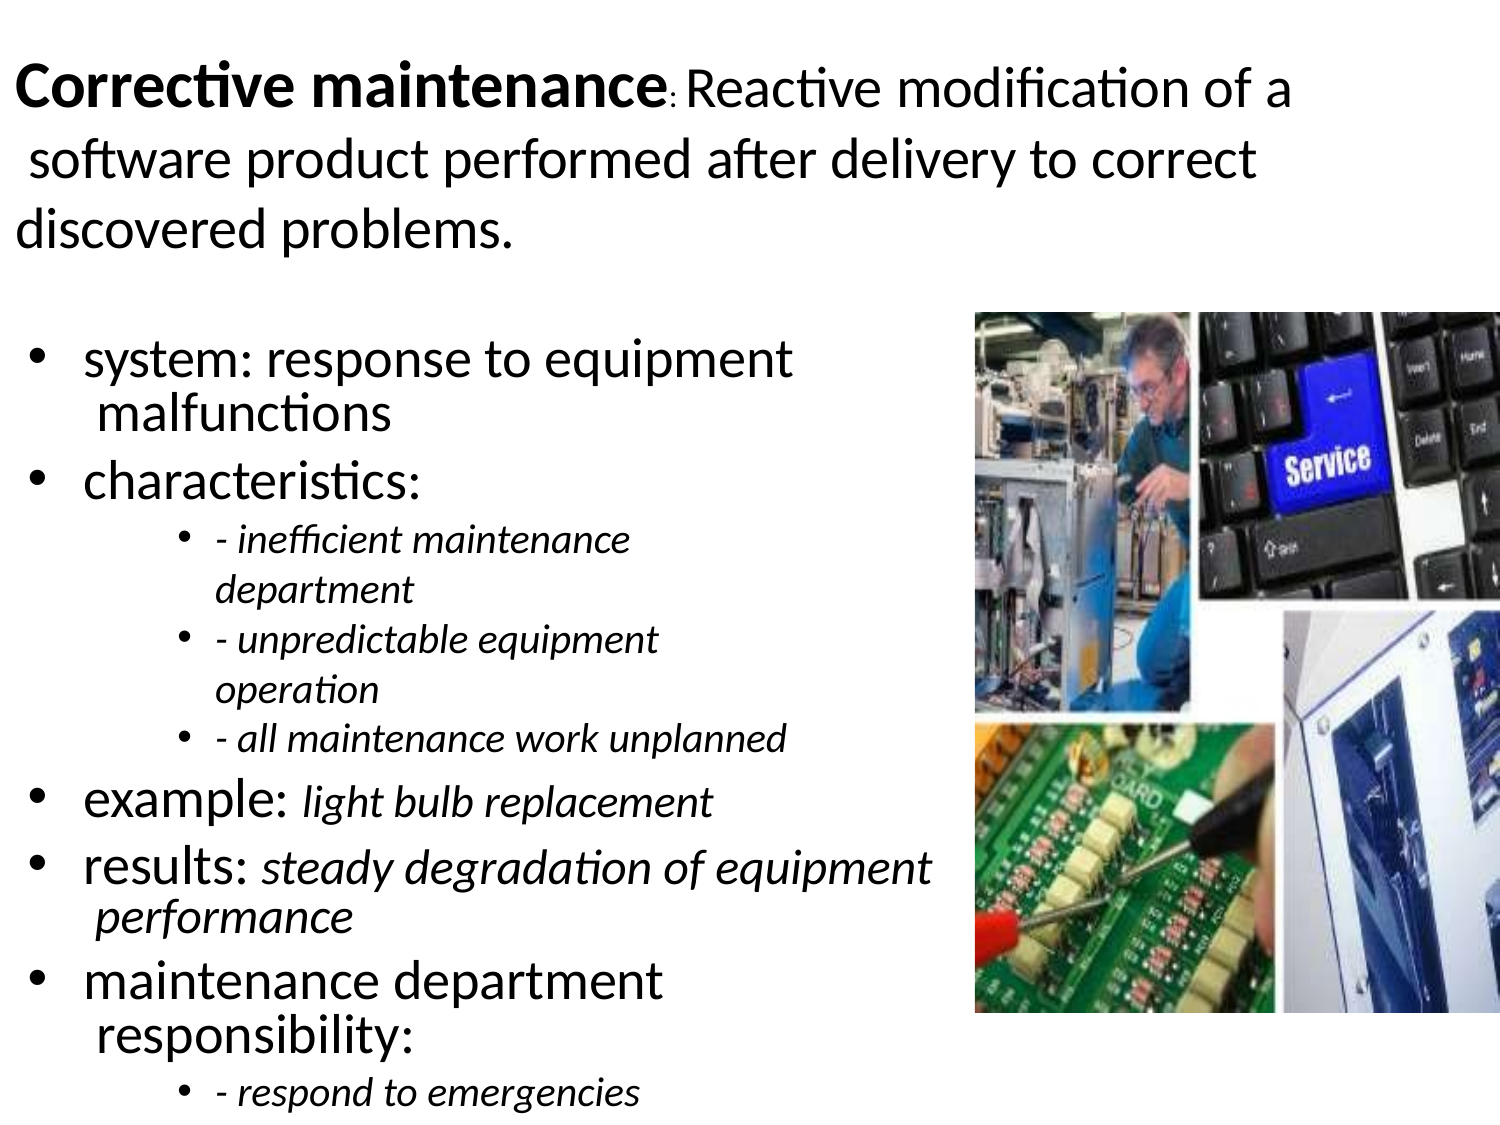

# Corrective maintenance: Reactive modification of a  software product performed after delivery to correct  discovered problems.

system: response to equipment  malfunctions
characteristics:
- inefficient maintenance department
- unpredictable equipment operation
- all maintenance work unplanned
example: light bulb replacement
results: steady degradation of equipment  performance
maintenance department  responsibility:
- respond to emergencies
- get production back on line